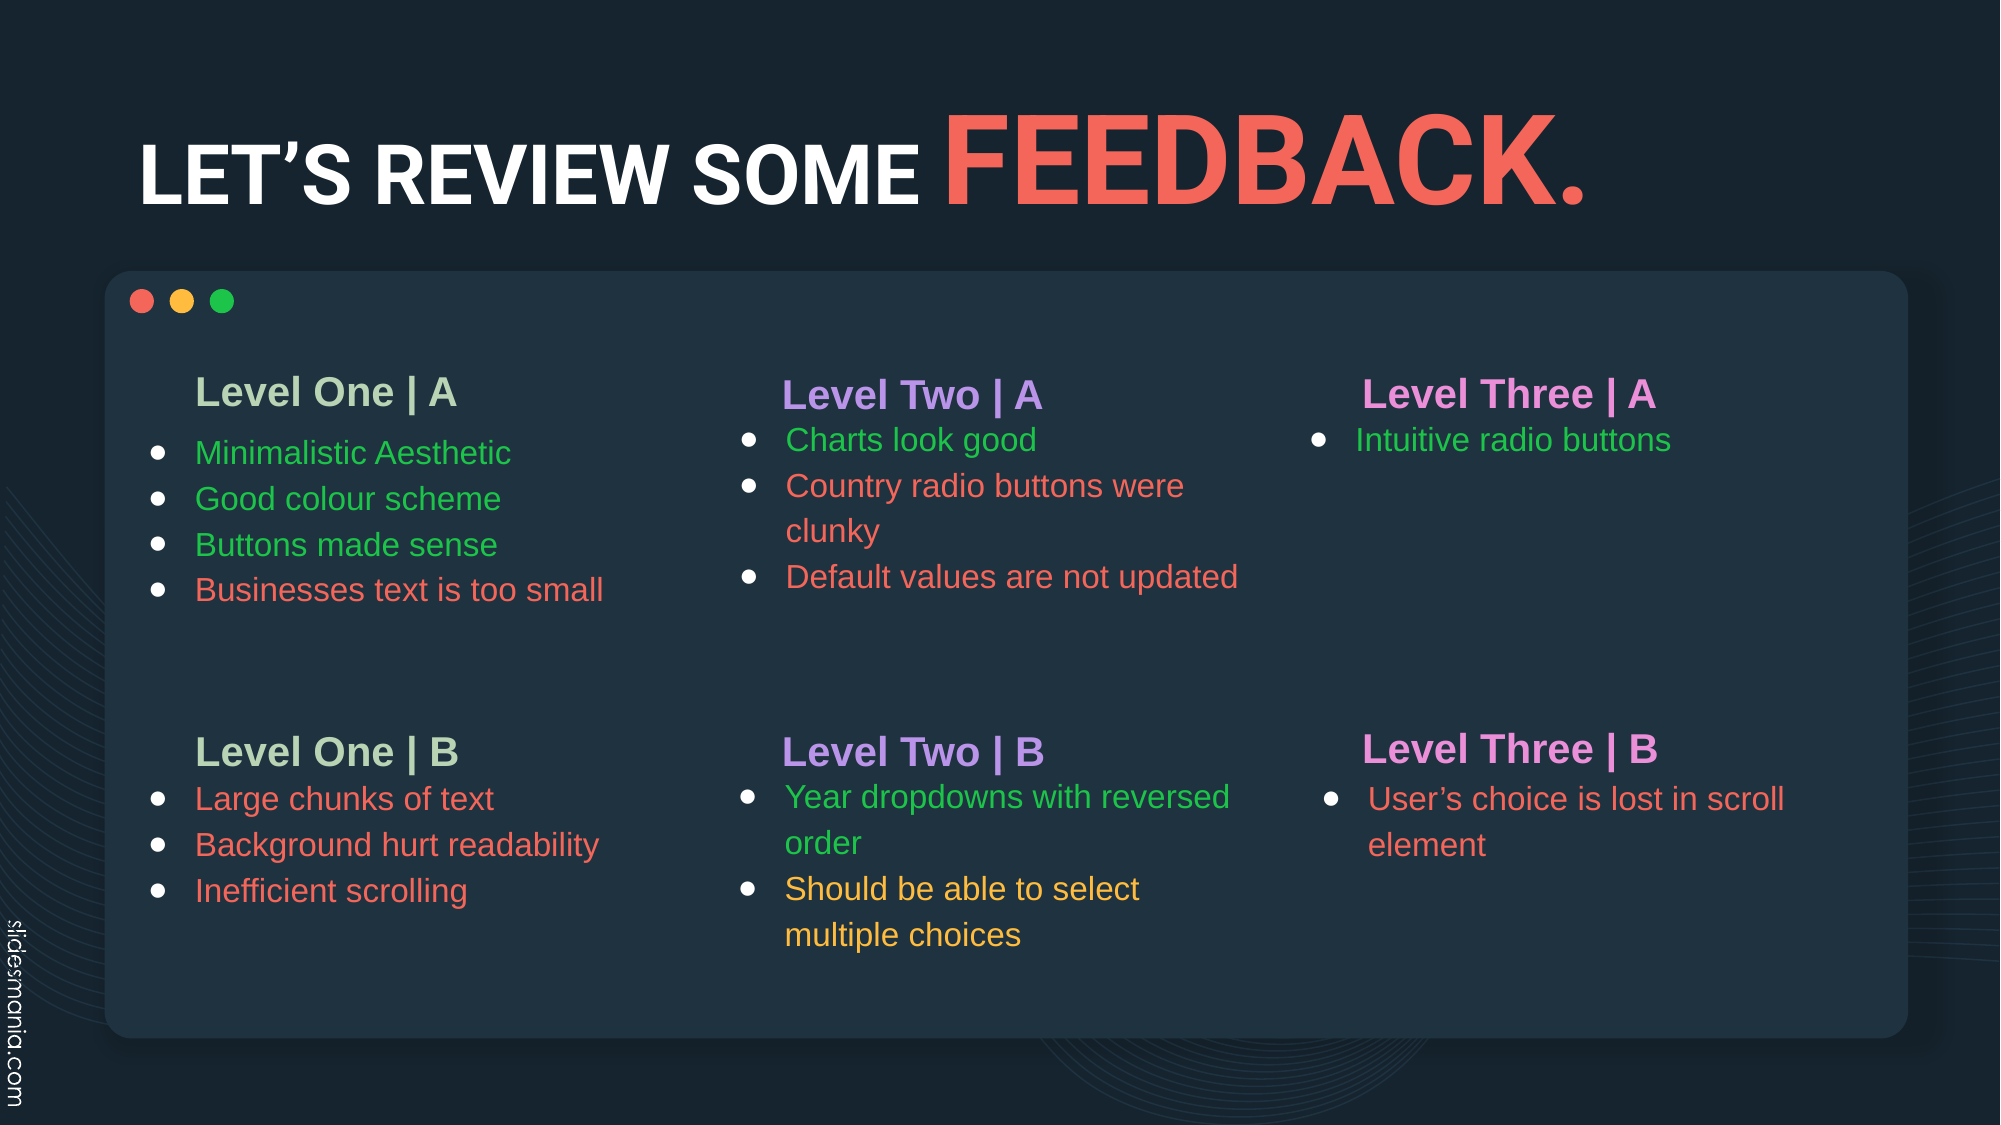

# LET’S REVIEW SOME FEEDBACK.
Level One | A
Level Three | A
Level Two | A
Charts look good
Country radio buttons were clunky
Default values are not updated
Intuitive radio buttons

Minimalistic Aesthetic
Good colour scheme
Buttons made sense
Businesses text is too small

Level Three | B

Level One | B

Level Two | B

Year dropdowns with reversed order
Should be able to select multiple choices

User’s choice is lost in scroll element

Large chunks of text
Background hurt readability
Inefficient scrolling